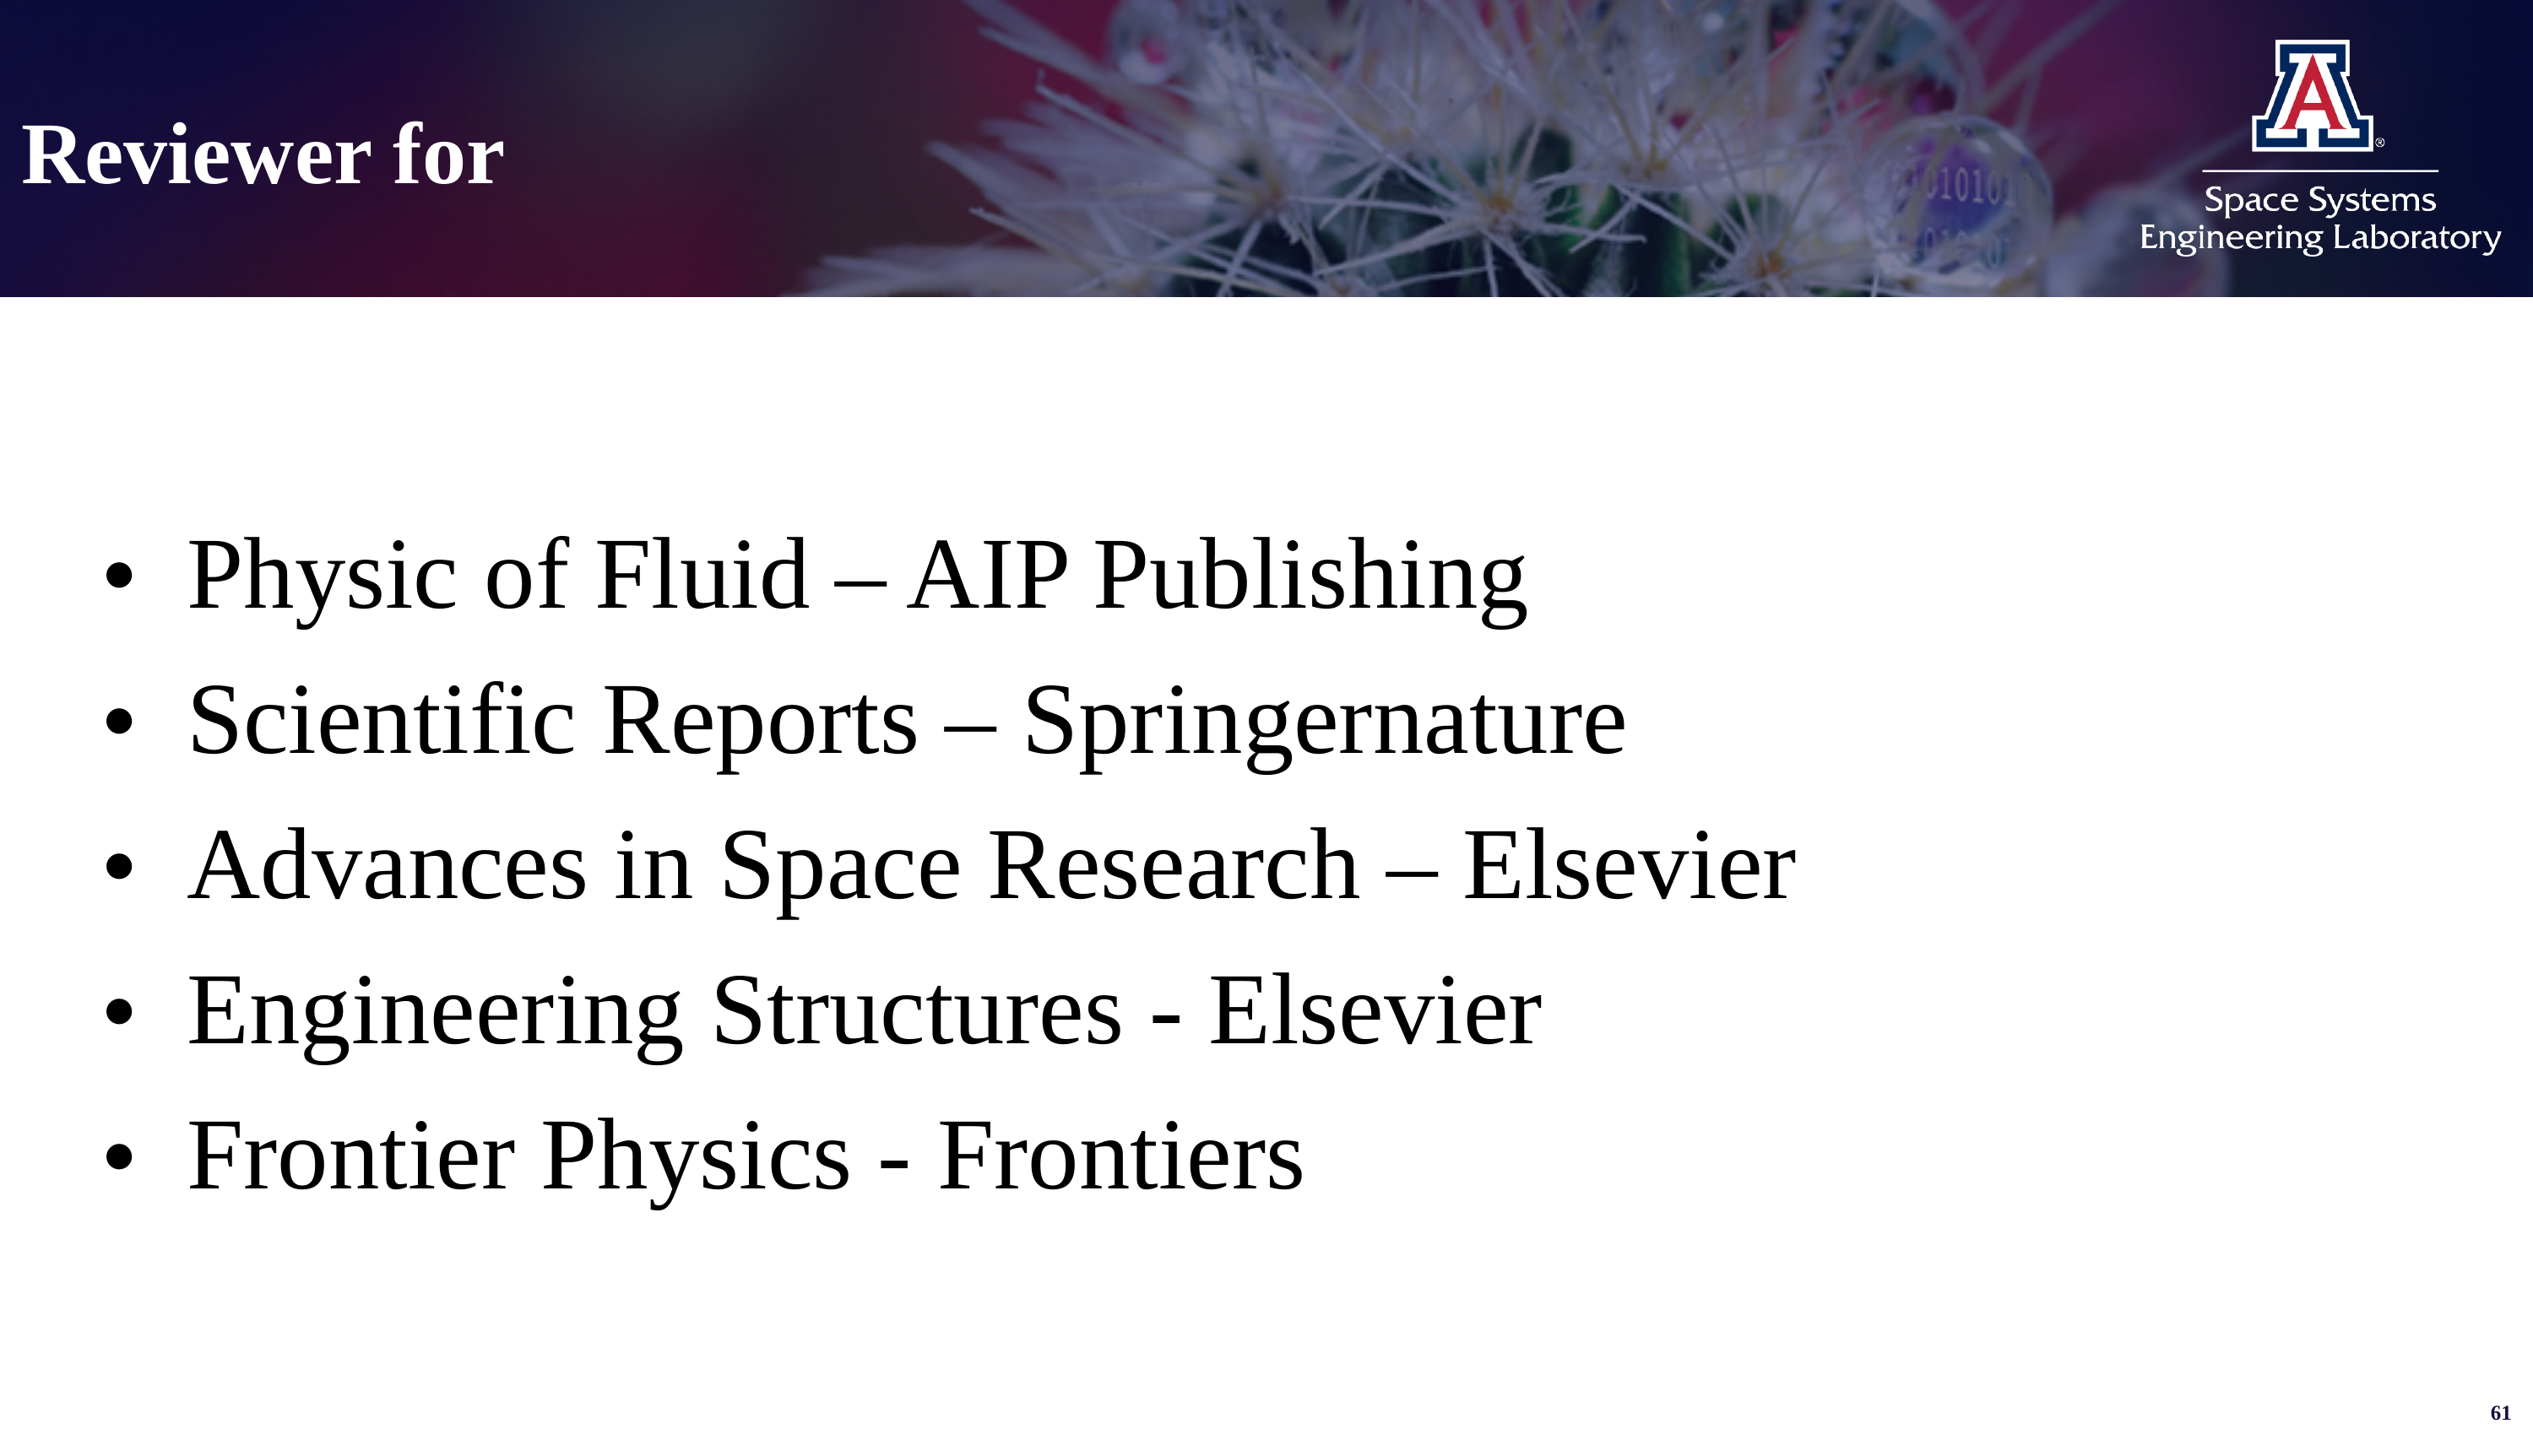

# Reviewer for
Physic of Fluid – AIP Publishing
Scientific Reports – Springernature
Advances in Space Research – Elsevier
Engineering Structures - Elsevier
Frontier Physics - Frontiers
61